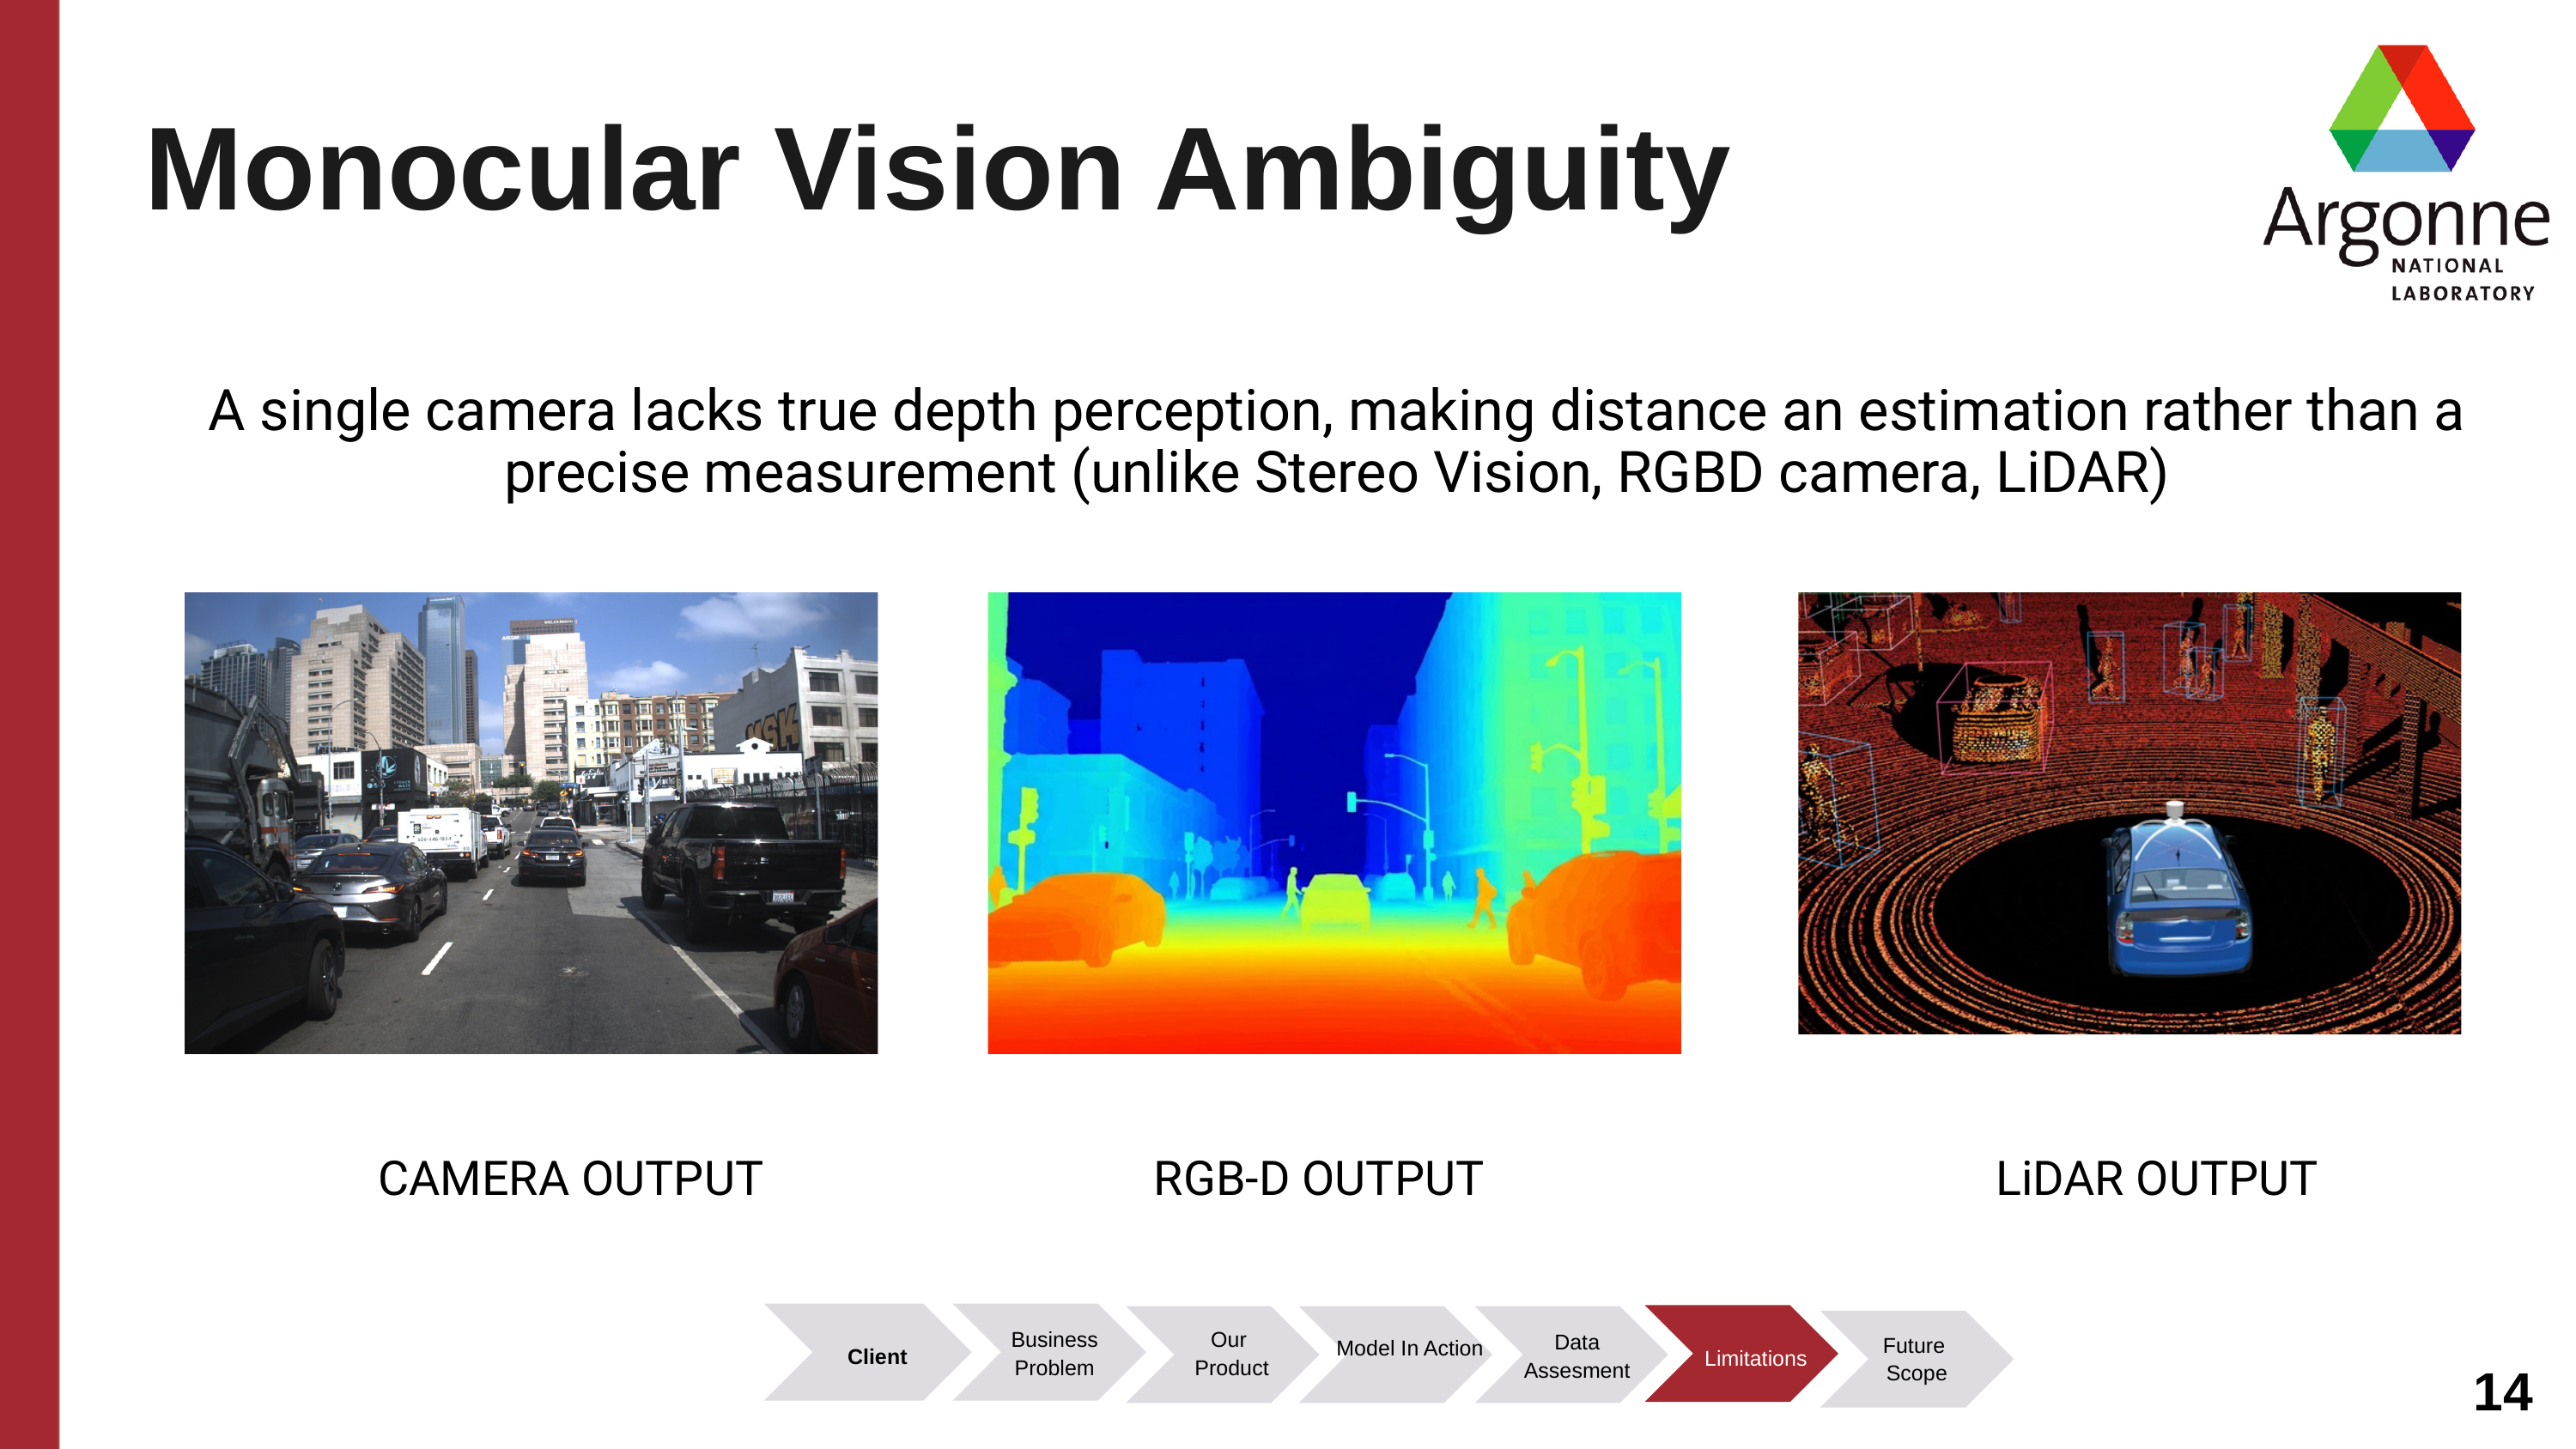

Monocular Vision Ambiguity
A single camera lacks true depth perception, making distance an estimation rather than a precise measurement (unlike Stereo Vision, RGBD camera, LiDAR)

CAMERA OUTPUT
RGB-D OUTPUT
LiDAR OUTPUT

Business Problem
Our
 Product
Data Assesment
Future
Scope
Model In Action
Client
Limitations
14